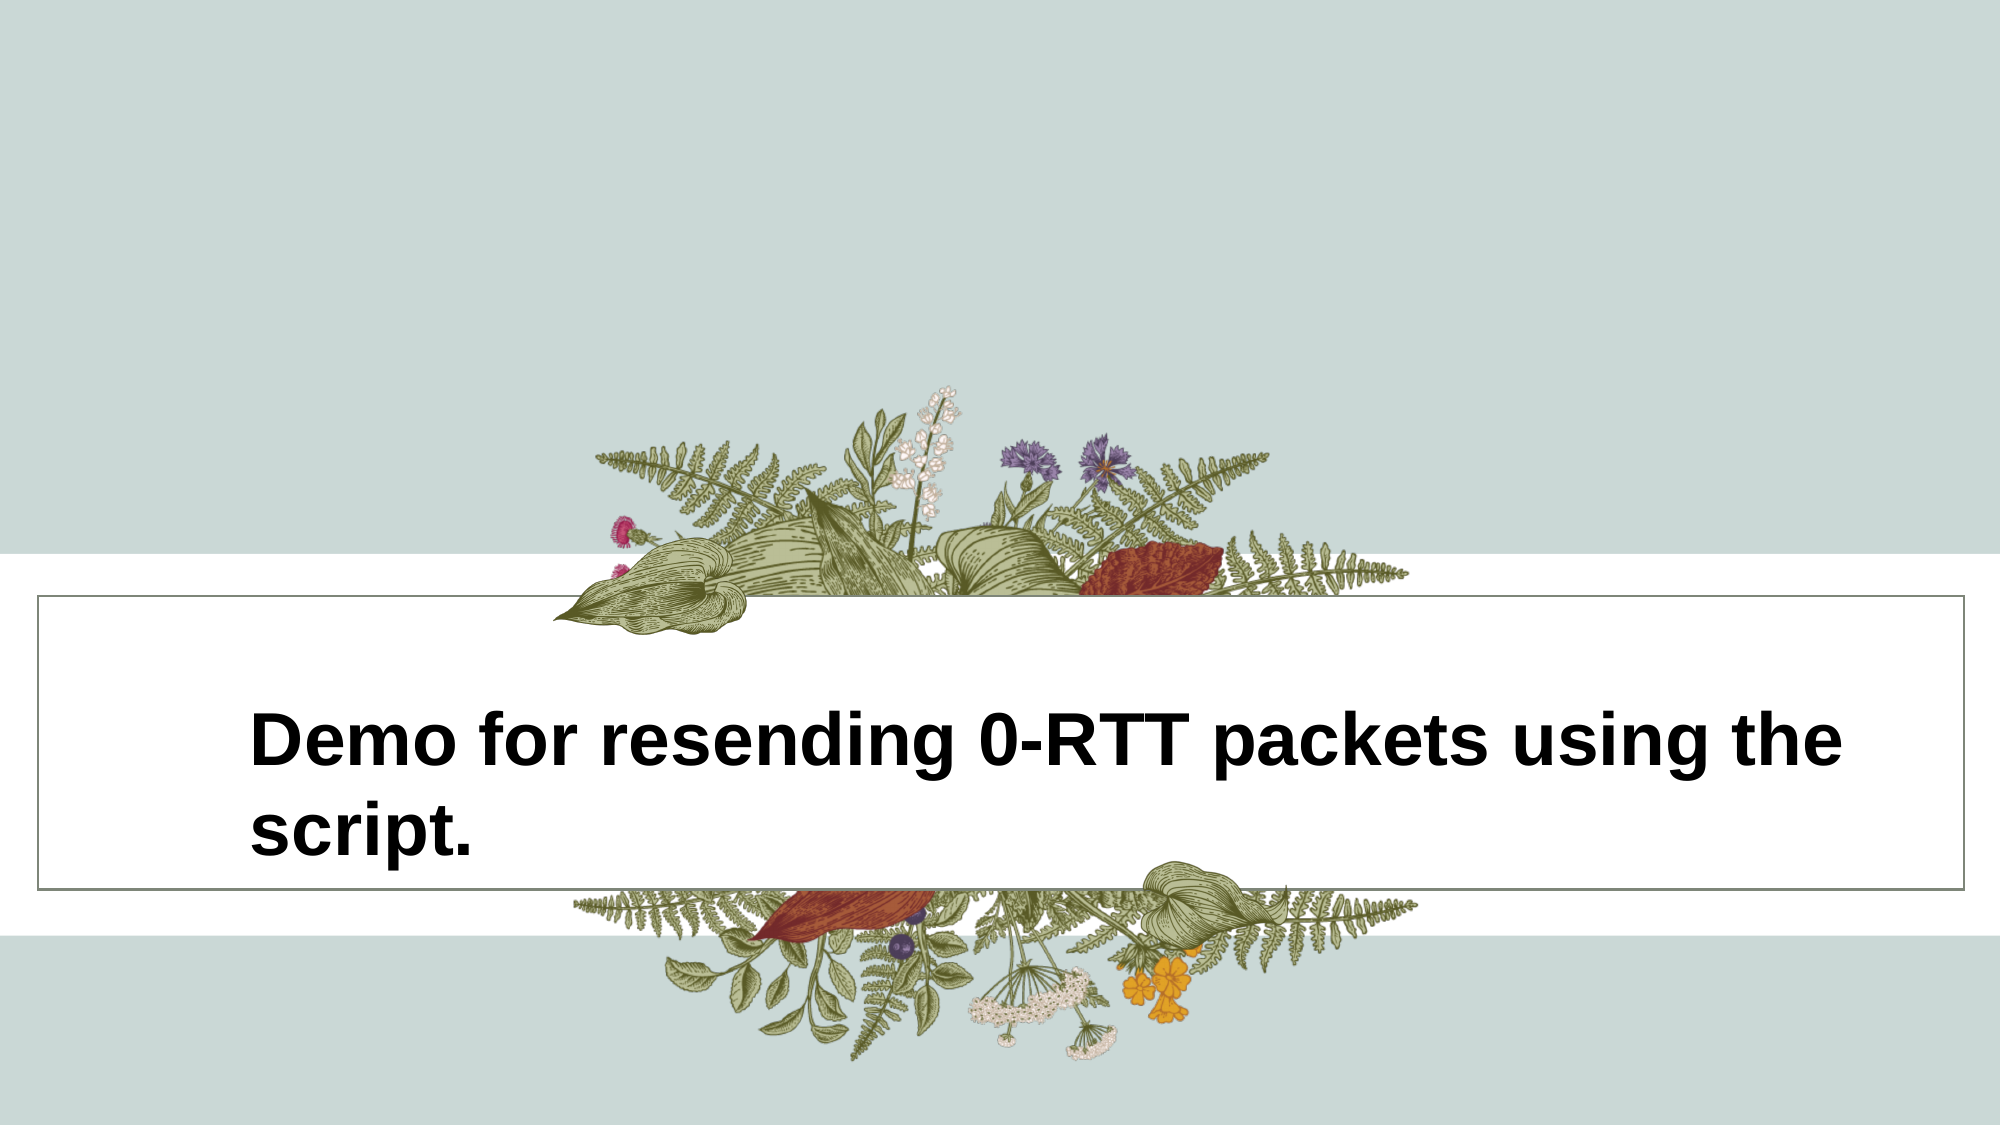

Demo for resending 0-RTT packets using the script.